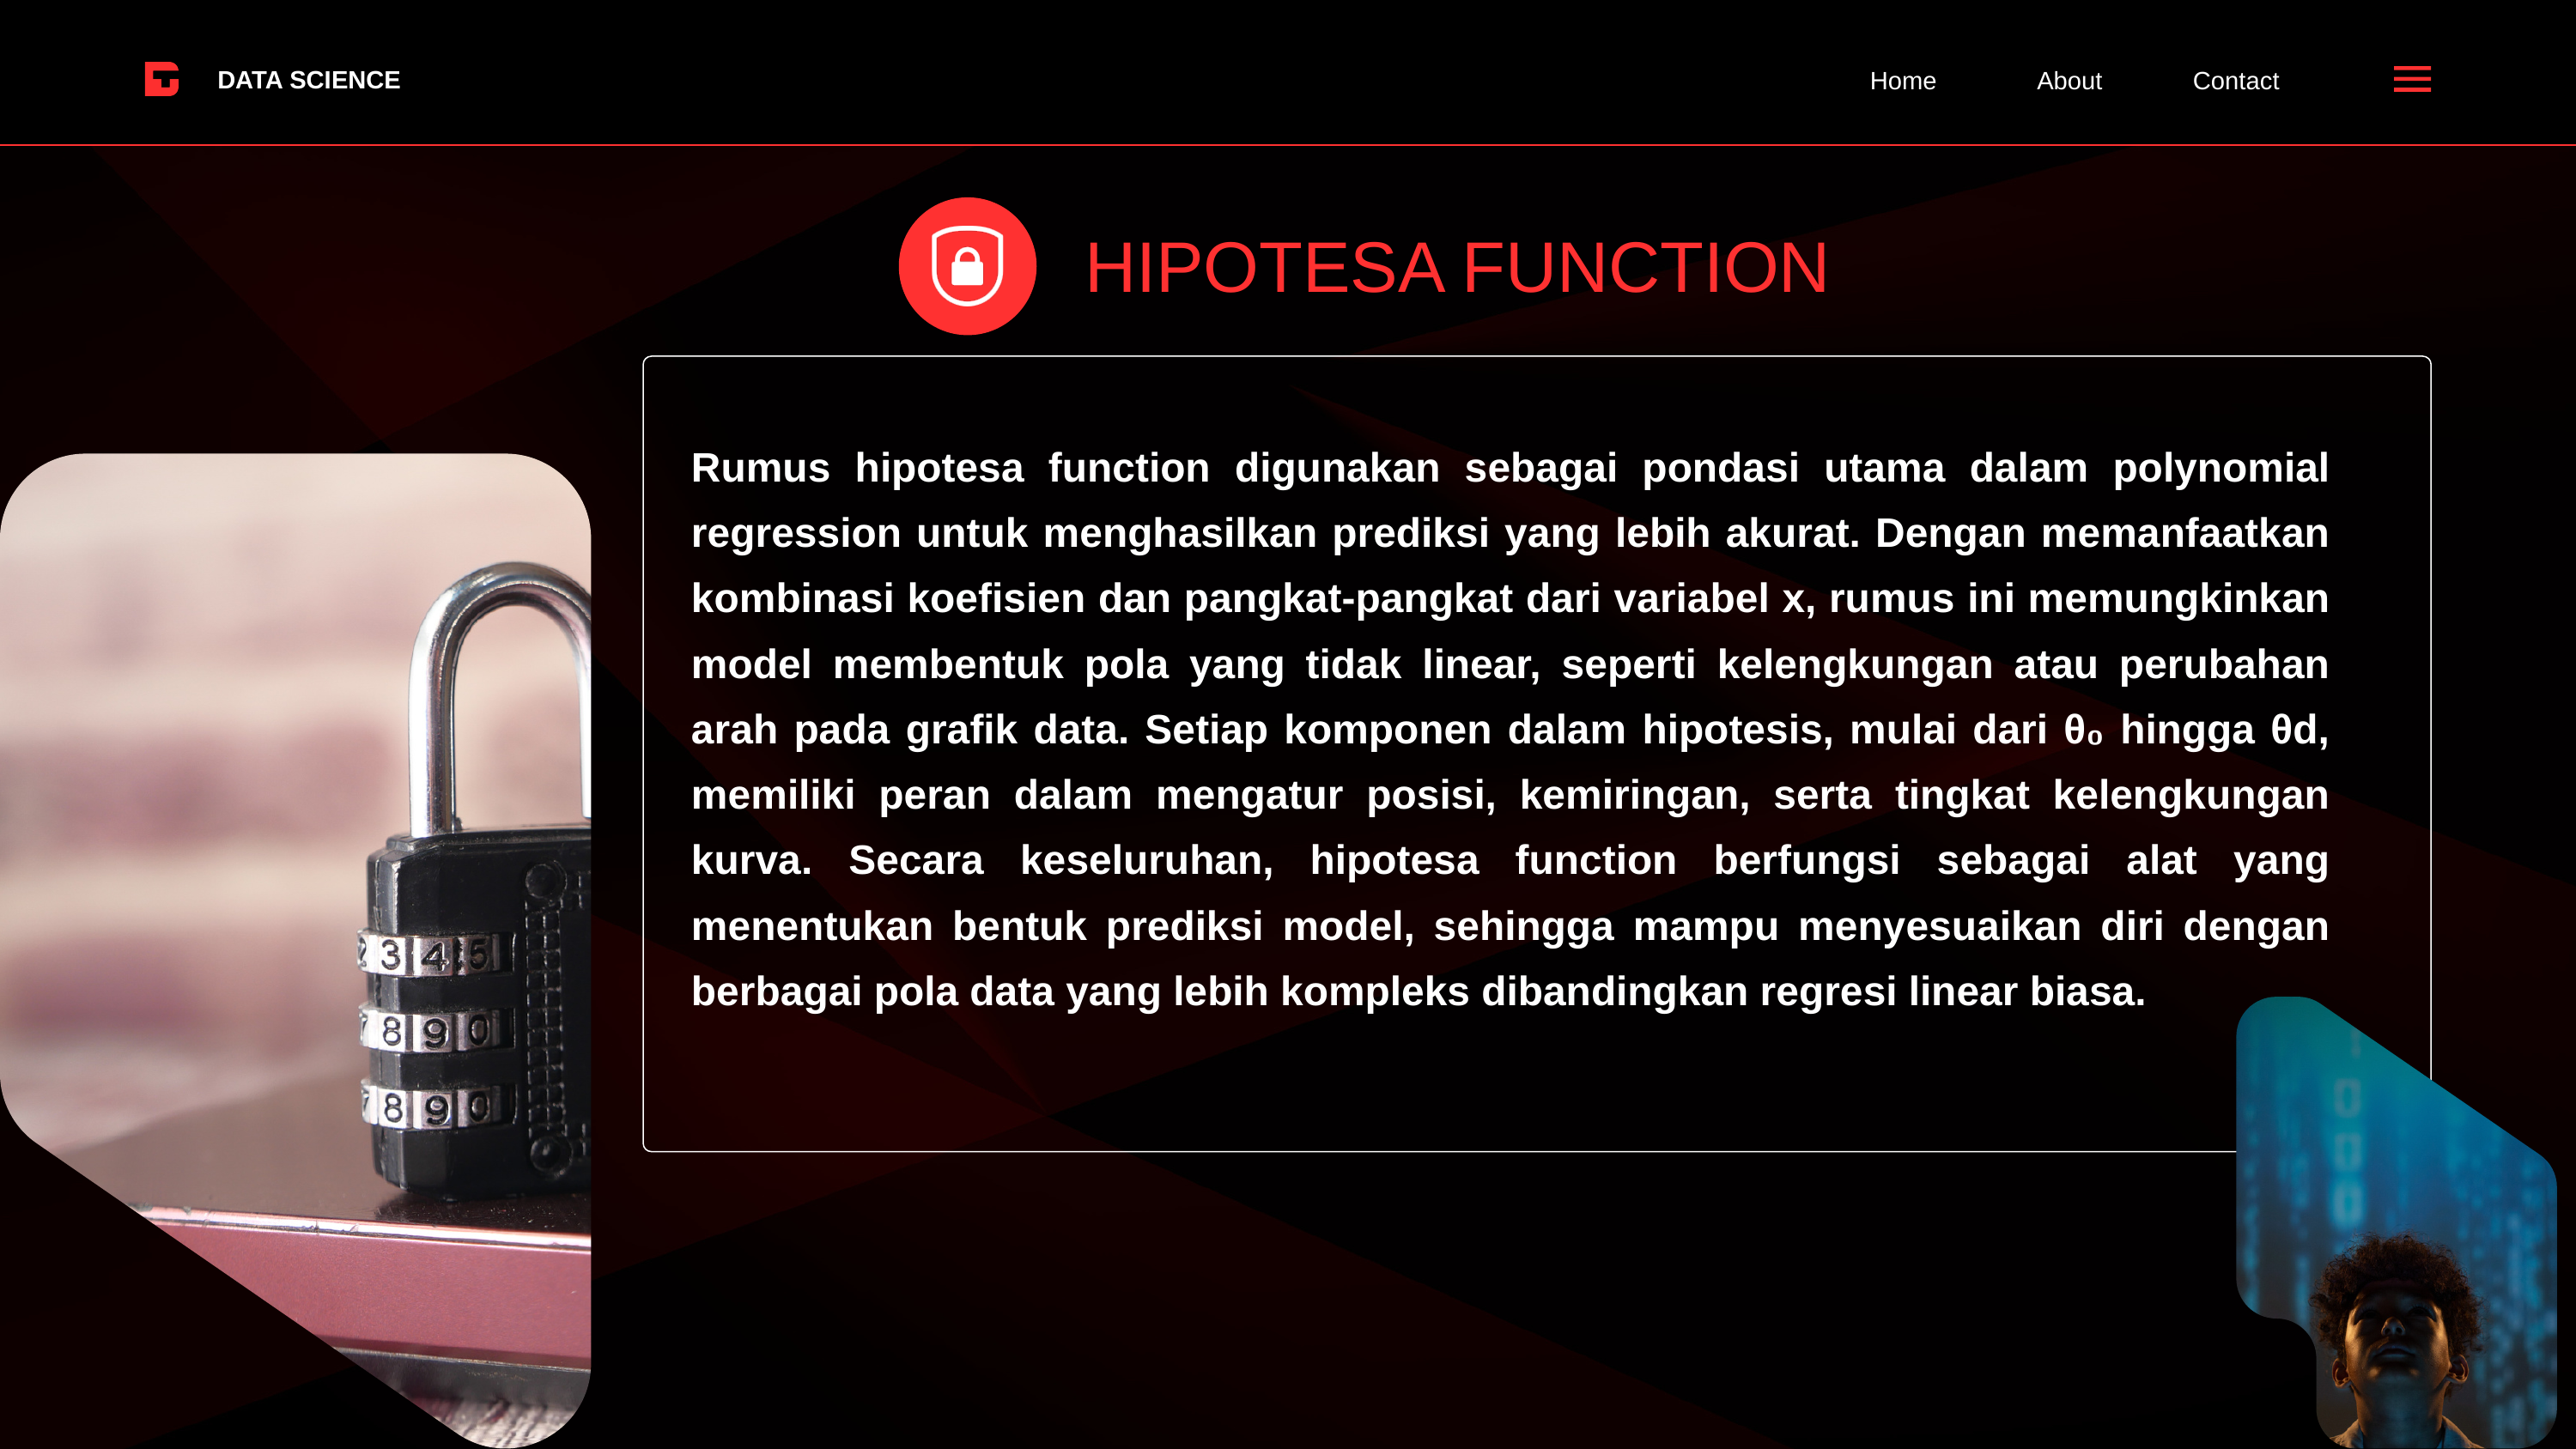

DATA SCIENCE
Home
About
Contact

HIPOTESA FUNCTION

Rumus hipotesa function digunakan sebagai pondasi utama dalam polynomial regression untuk menghasilkan prediksi yang lebih akurat. Dengan memanfaatkan kombinasi koefisien dan pangkat-pangkat dari variabel x, rumus ini memungkinkan model membentuk pola yang tidak linear, seperti kelengkungan atau perubahan arah pada grafik data. Setiap komponen dalam hipotesis, mulai dari θ₀ hingga θd, memiliki peran dalam mengatur posisi, kemiringan, serta tingkat kelengkungan kurva. Secara keseluruhan, hipotesa function berfungsi sebagai alat yang menentukan bentuk prediksi model, sehingga mampu menyesuaikan diri dengan berbagai pola data yang lebih kompleks dibandingkan regresi linear biasa.